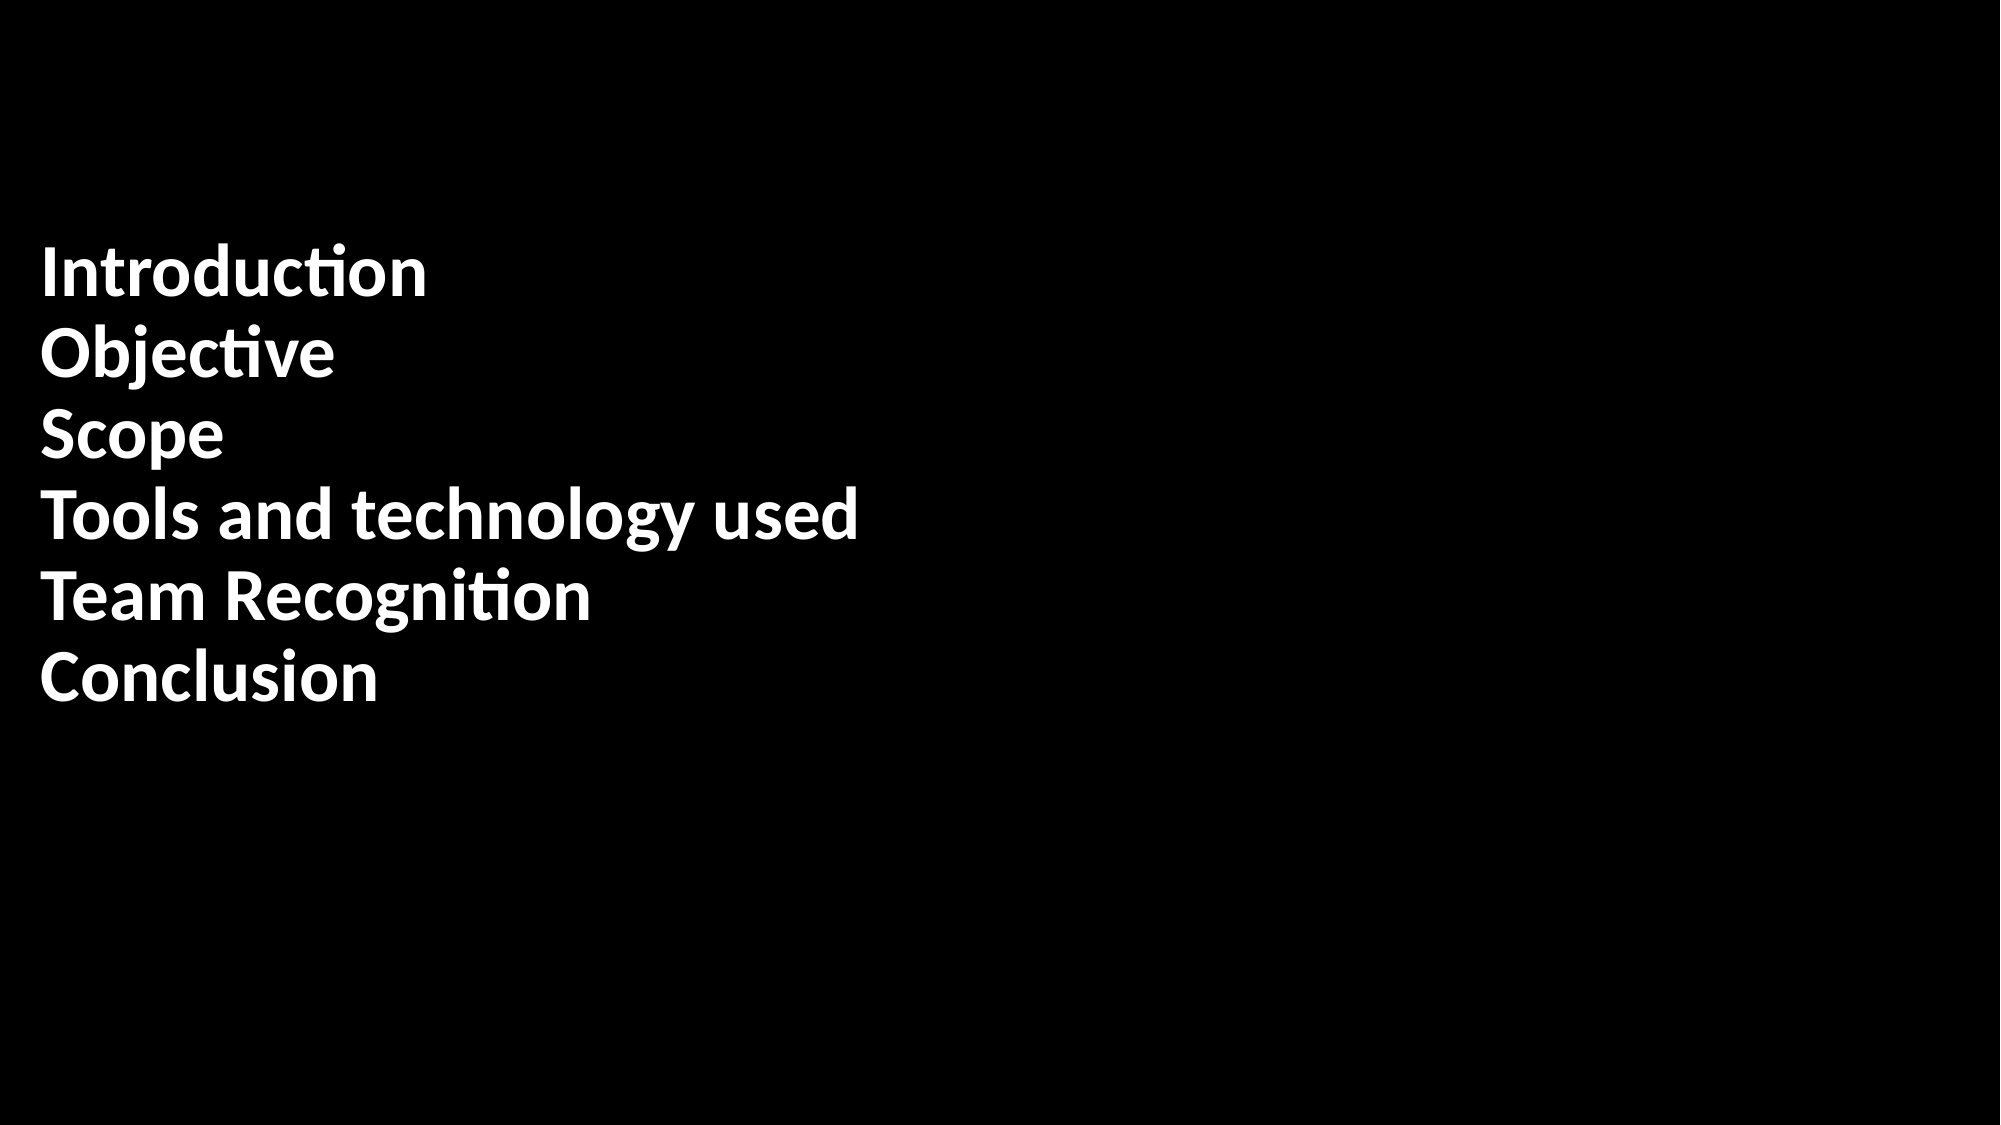

# Introduction Objective Scope Tools and technology used Team Recognition Conclusion